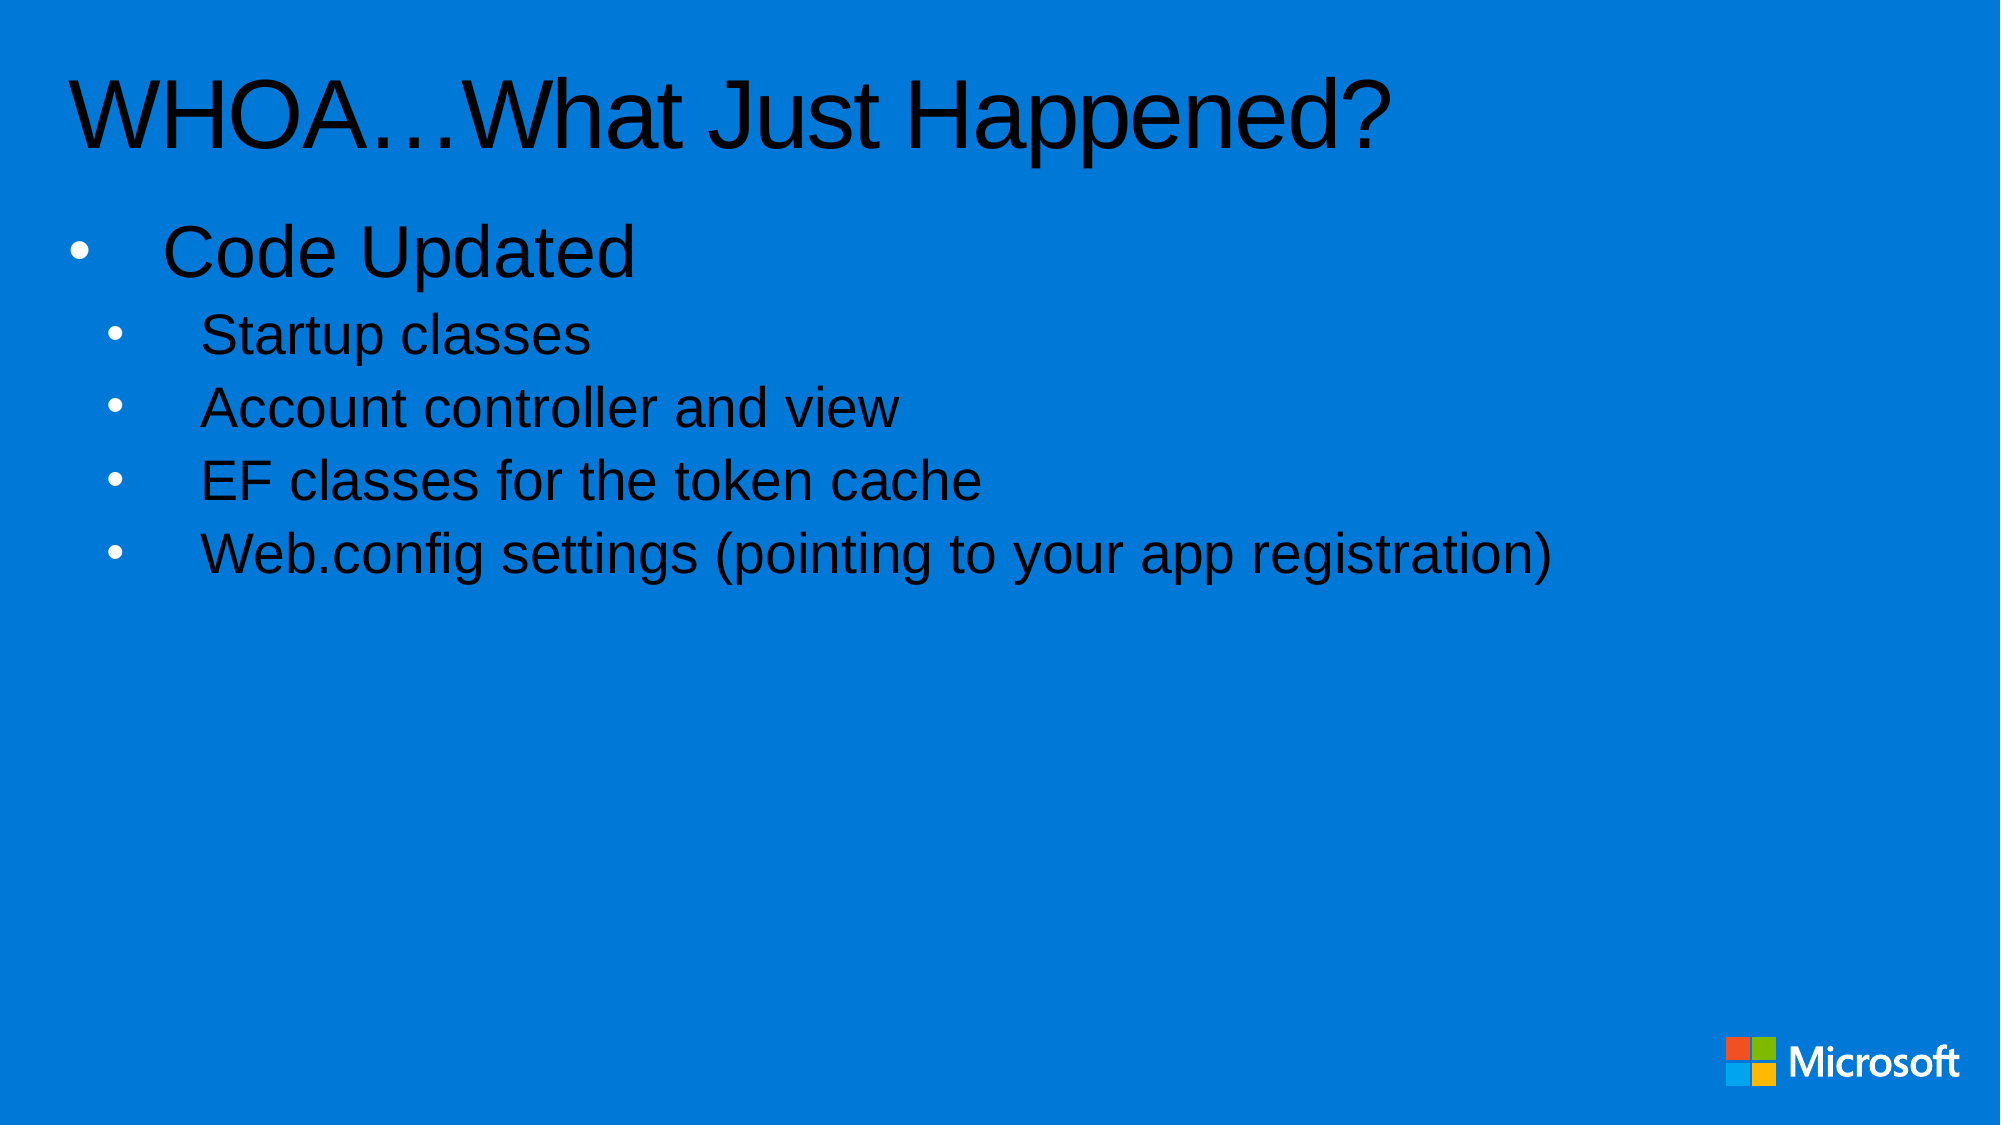

# WHOA…What Just Happened?
Code Updated
Startup classes
Account controller and view
EF classes for the token cache
Web.config settings (pointing to your app registration)